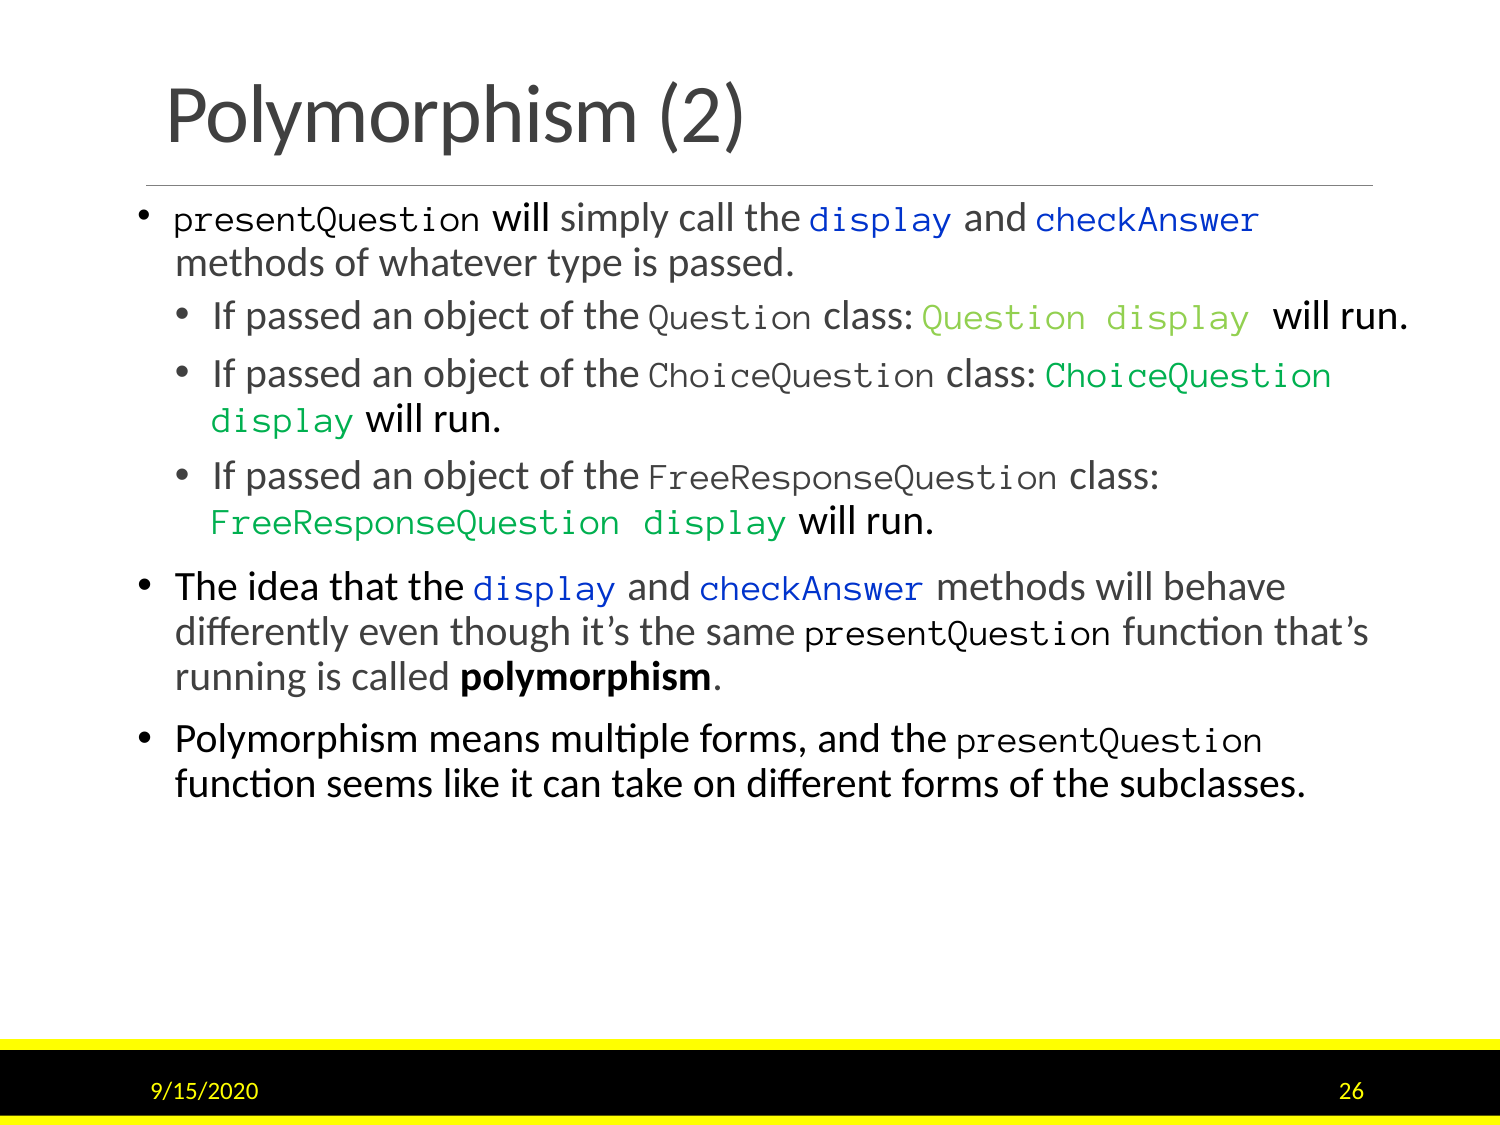

# Polymorphism (2)
presentQuestion will simply call the display and checkAnswer methods of whatever type is passed.
If passed an object of the Question class: Question display will run.
If passed an object of the ChoiceQuestion class: ChoiceQuestion display will run.
If passed an object of the FreeResponseQuestion class: FreeResponseQuestion display will run.
The idea that the display and checkAnswer methods will behave differently even though it’s the same presentQuestion function that’s running is called polymorphism.
Polymorphism means multiple forms, and the presentQuestion function seems like it can take on different forms of the subclasses.

9/15/2020
26